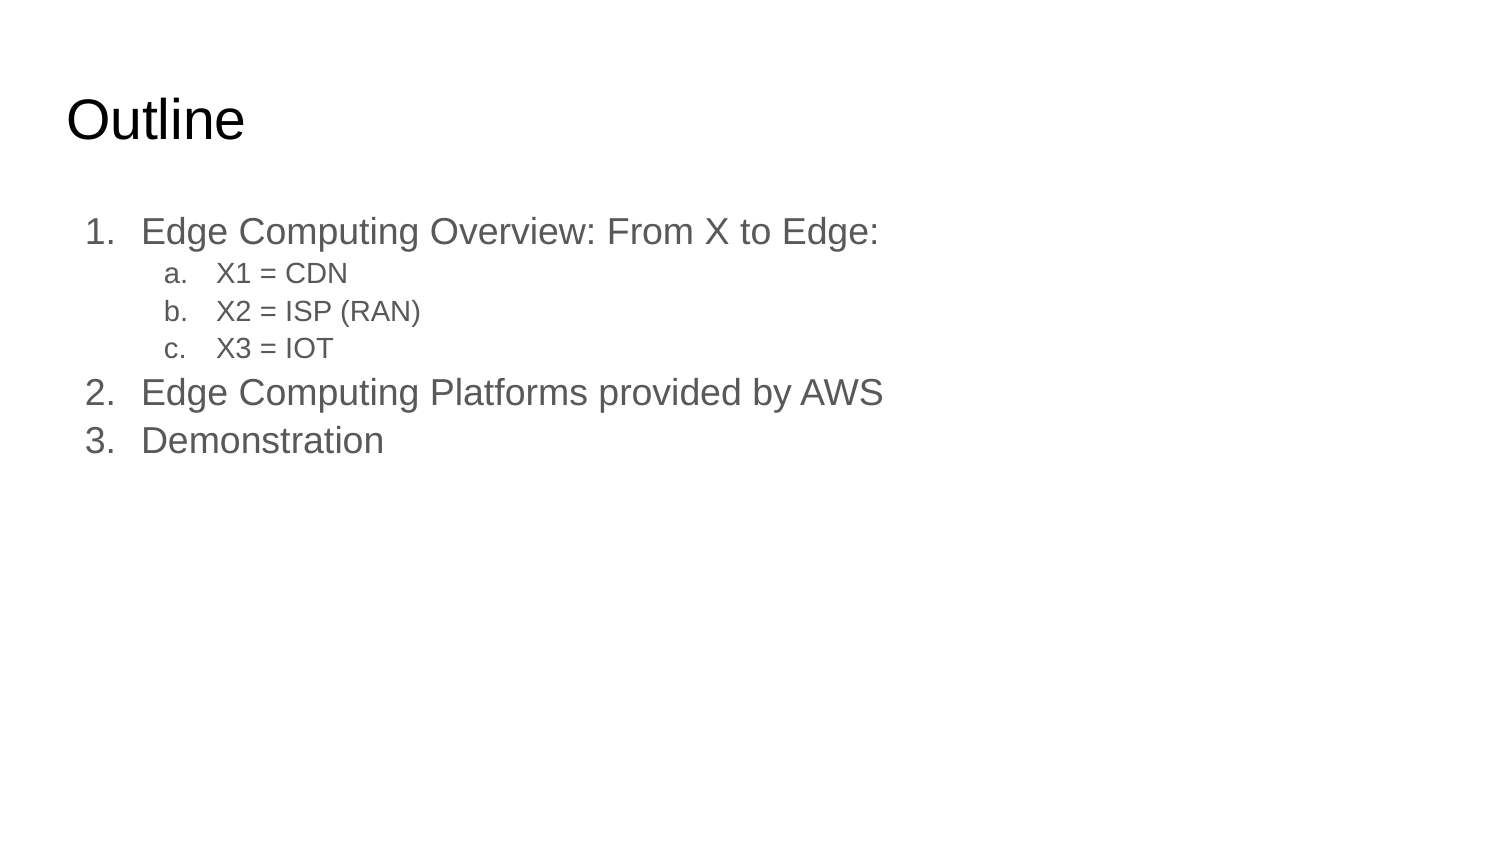

# Outline
Edge Computing Overview: From X to Edge:
X1 = CDN
X2 = ISP (RAN)
X3 = IOT
Edge Computing Platforms provided by AWS
Demonstration